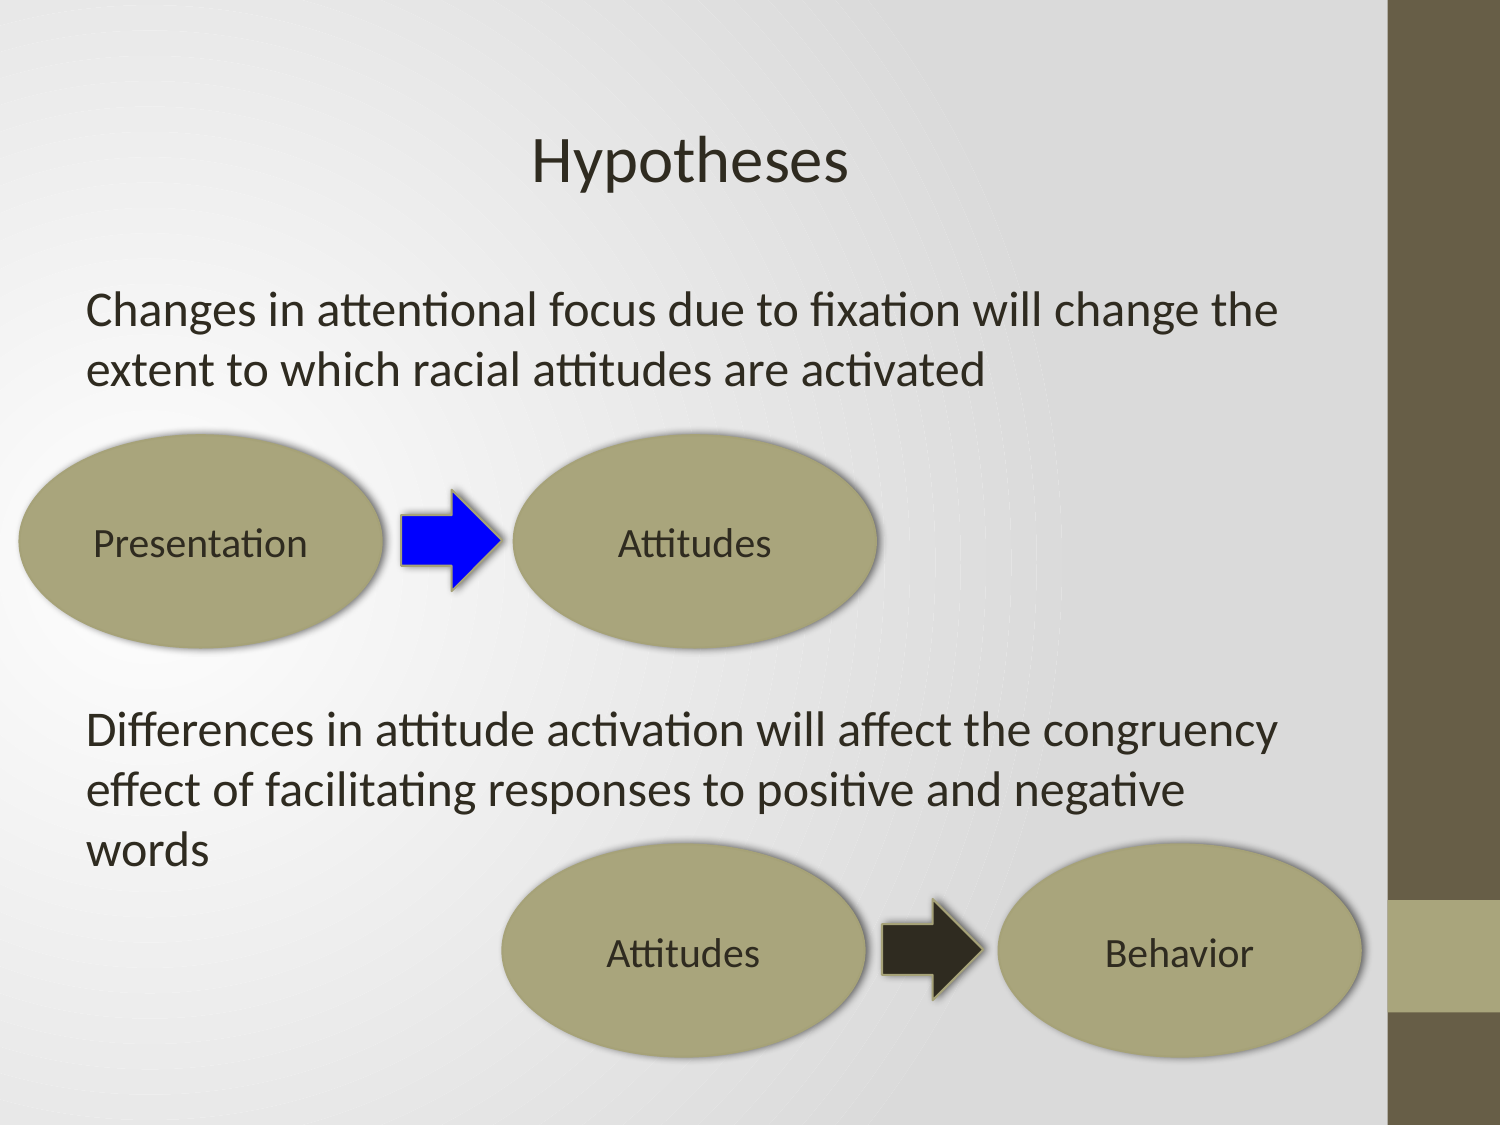

Hypotheses
Changes in attentional focus due to fixation will change the extent to which racial attitudes are activated

Differences in attitude activation will affect the congruency effect of facilitating responses to positive and negative words

Presentation
Attitudes

Attitudes
Behavior